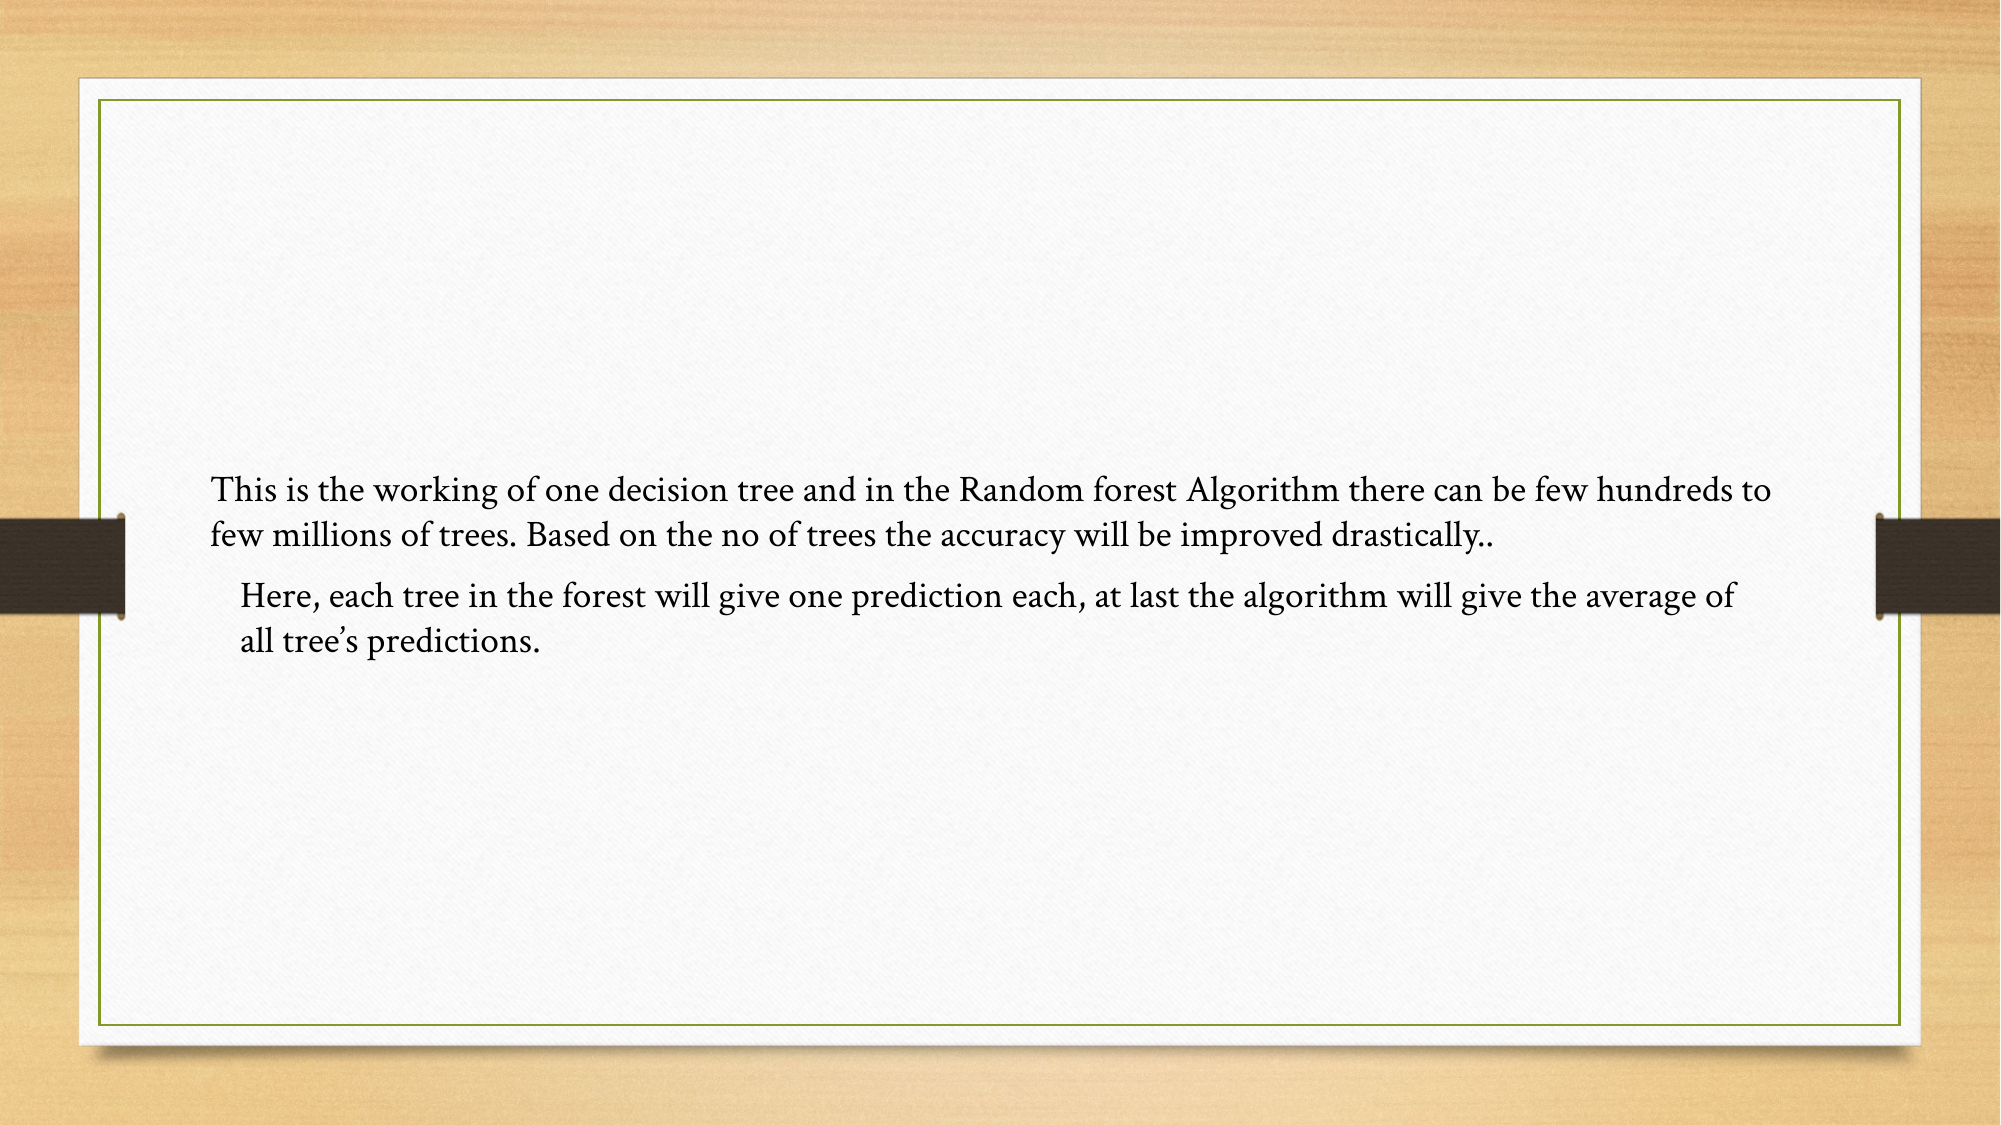

This is the working of one decision tree and in the Random forest Algorithm there can be few hundreds to few millions of trees. Based on the no of trees the accuracy will be improved drastically..
Here, each tree in the forest will give one prediction each, at last the algorithm will give the average of all tree’s predictions.